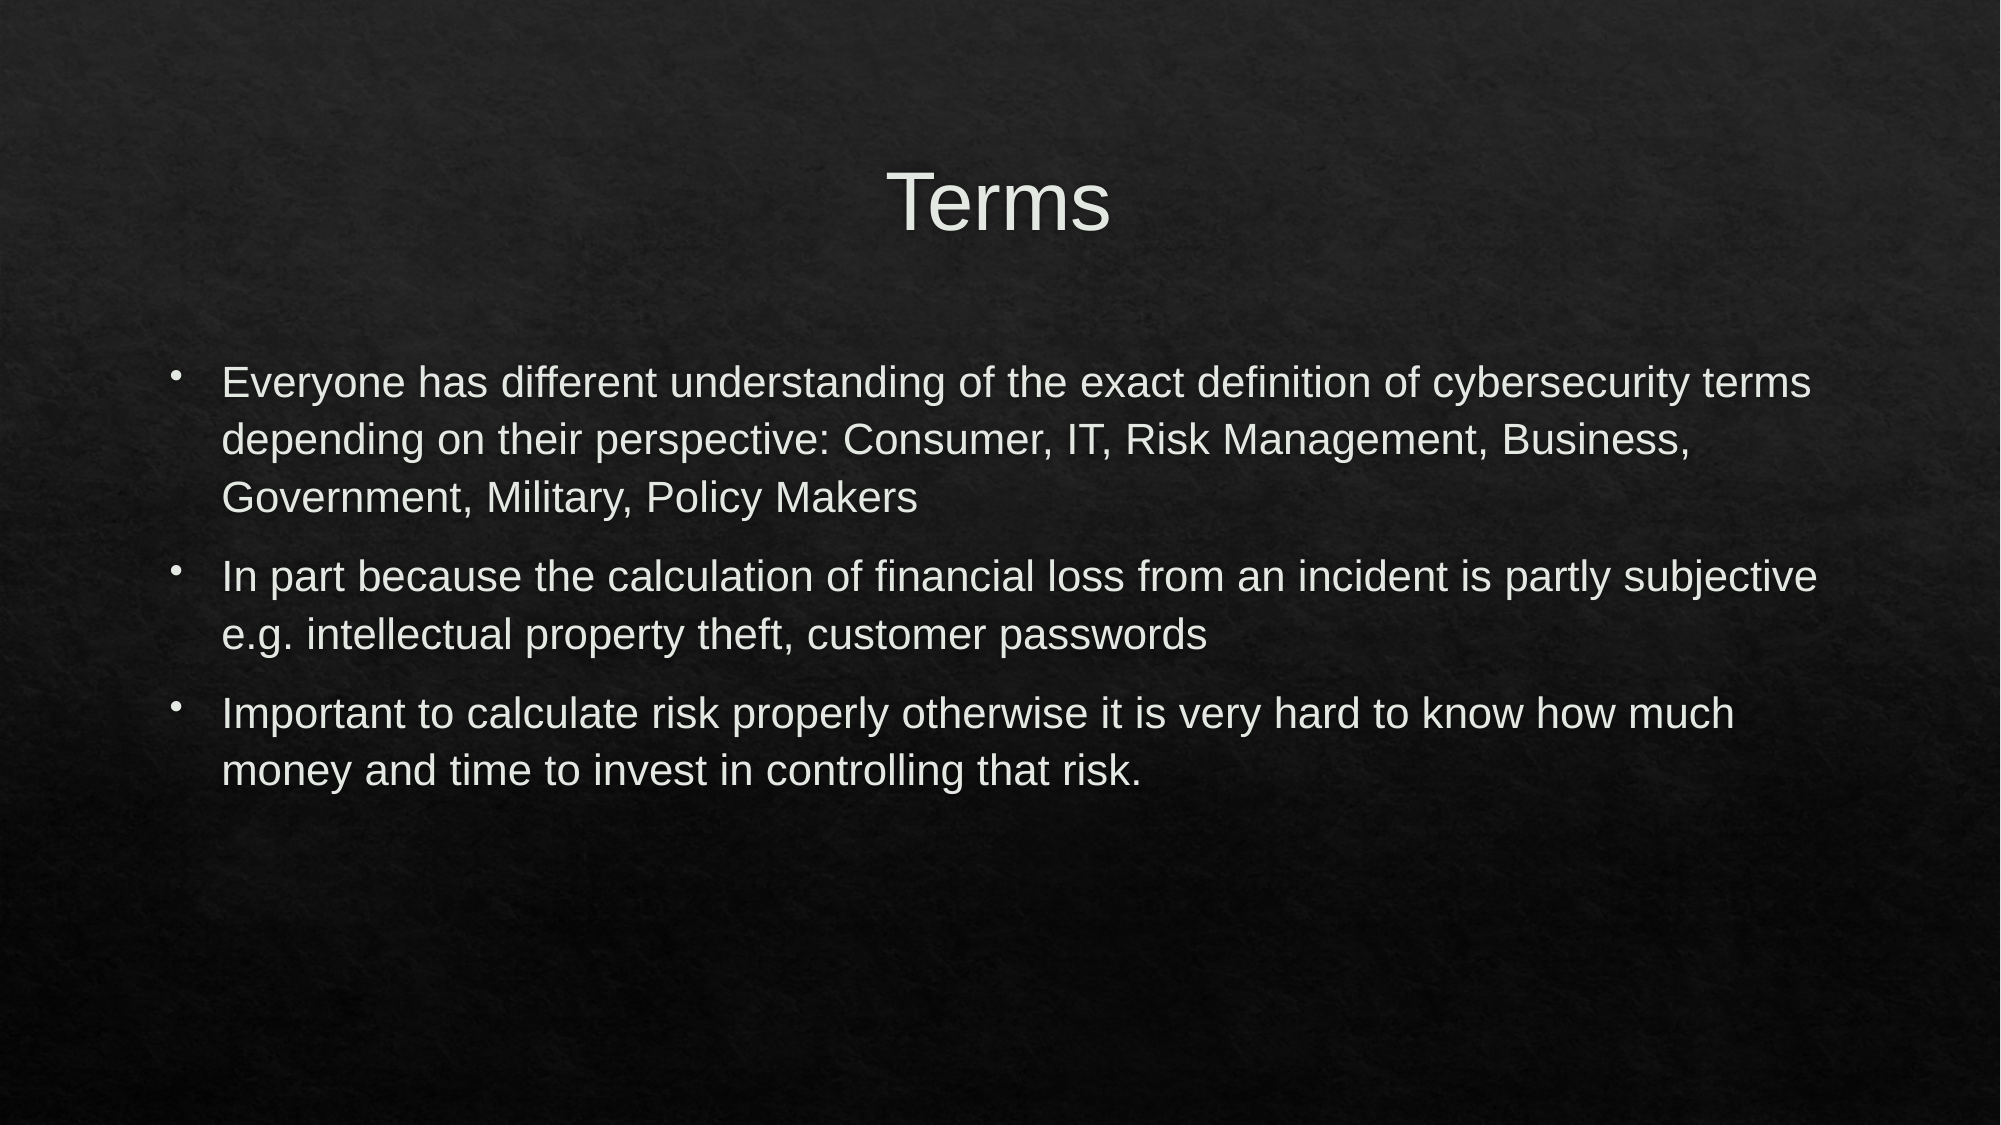

# Terms
Everyone has different understanding of the exact definition of cybersecurity terms depending on their perspective: Consumer, IT, Risk Management, Business, Government, Military, Policy Makers
In part because the calculation of financial loss from an incident is partly subjective e.g. intellectual property theft, customer passwords
Important to calculate risk properly otherwise it is very hard to know how much money and time to invest in controlling that risk.